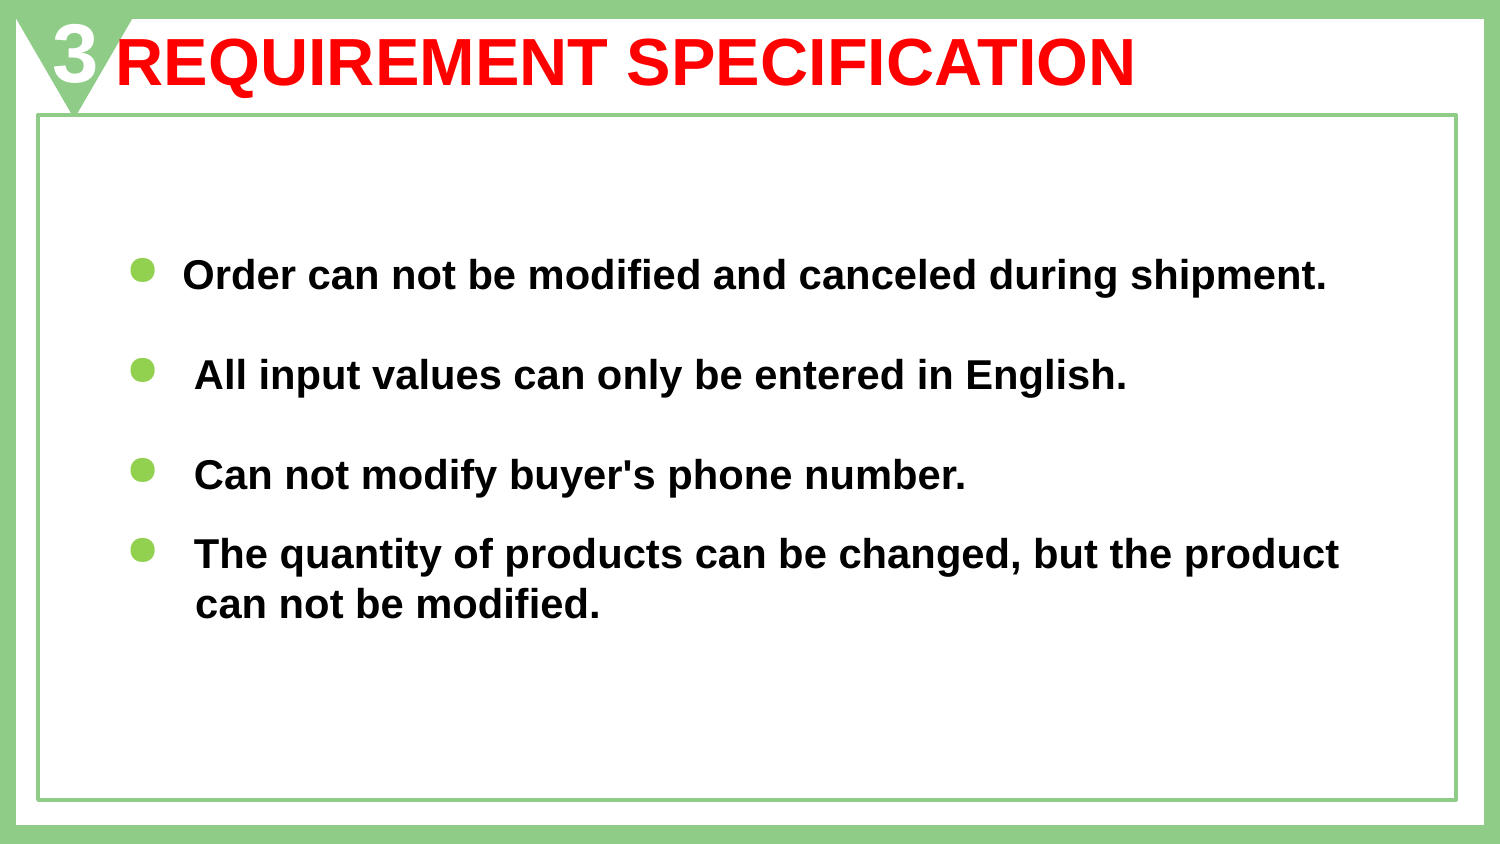

3
REQUIREMENT SPECIFICATION
Order can not be modified and canceled during shipment.
 All input values can only be entered in English.
 Can not modify buyer's phone number.
 The quantity of products can be changed, but the product
      can not be modified.